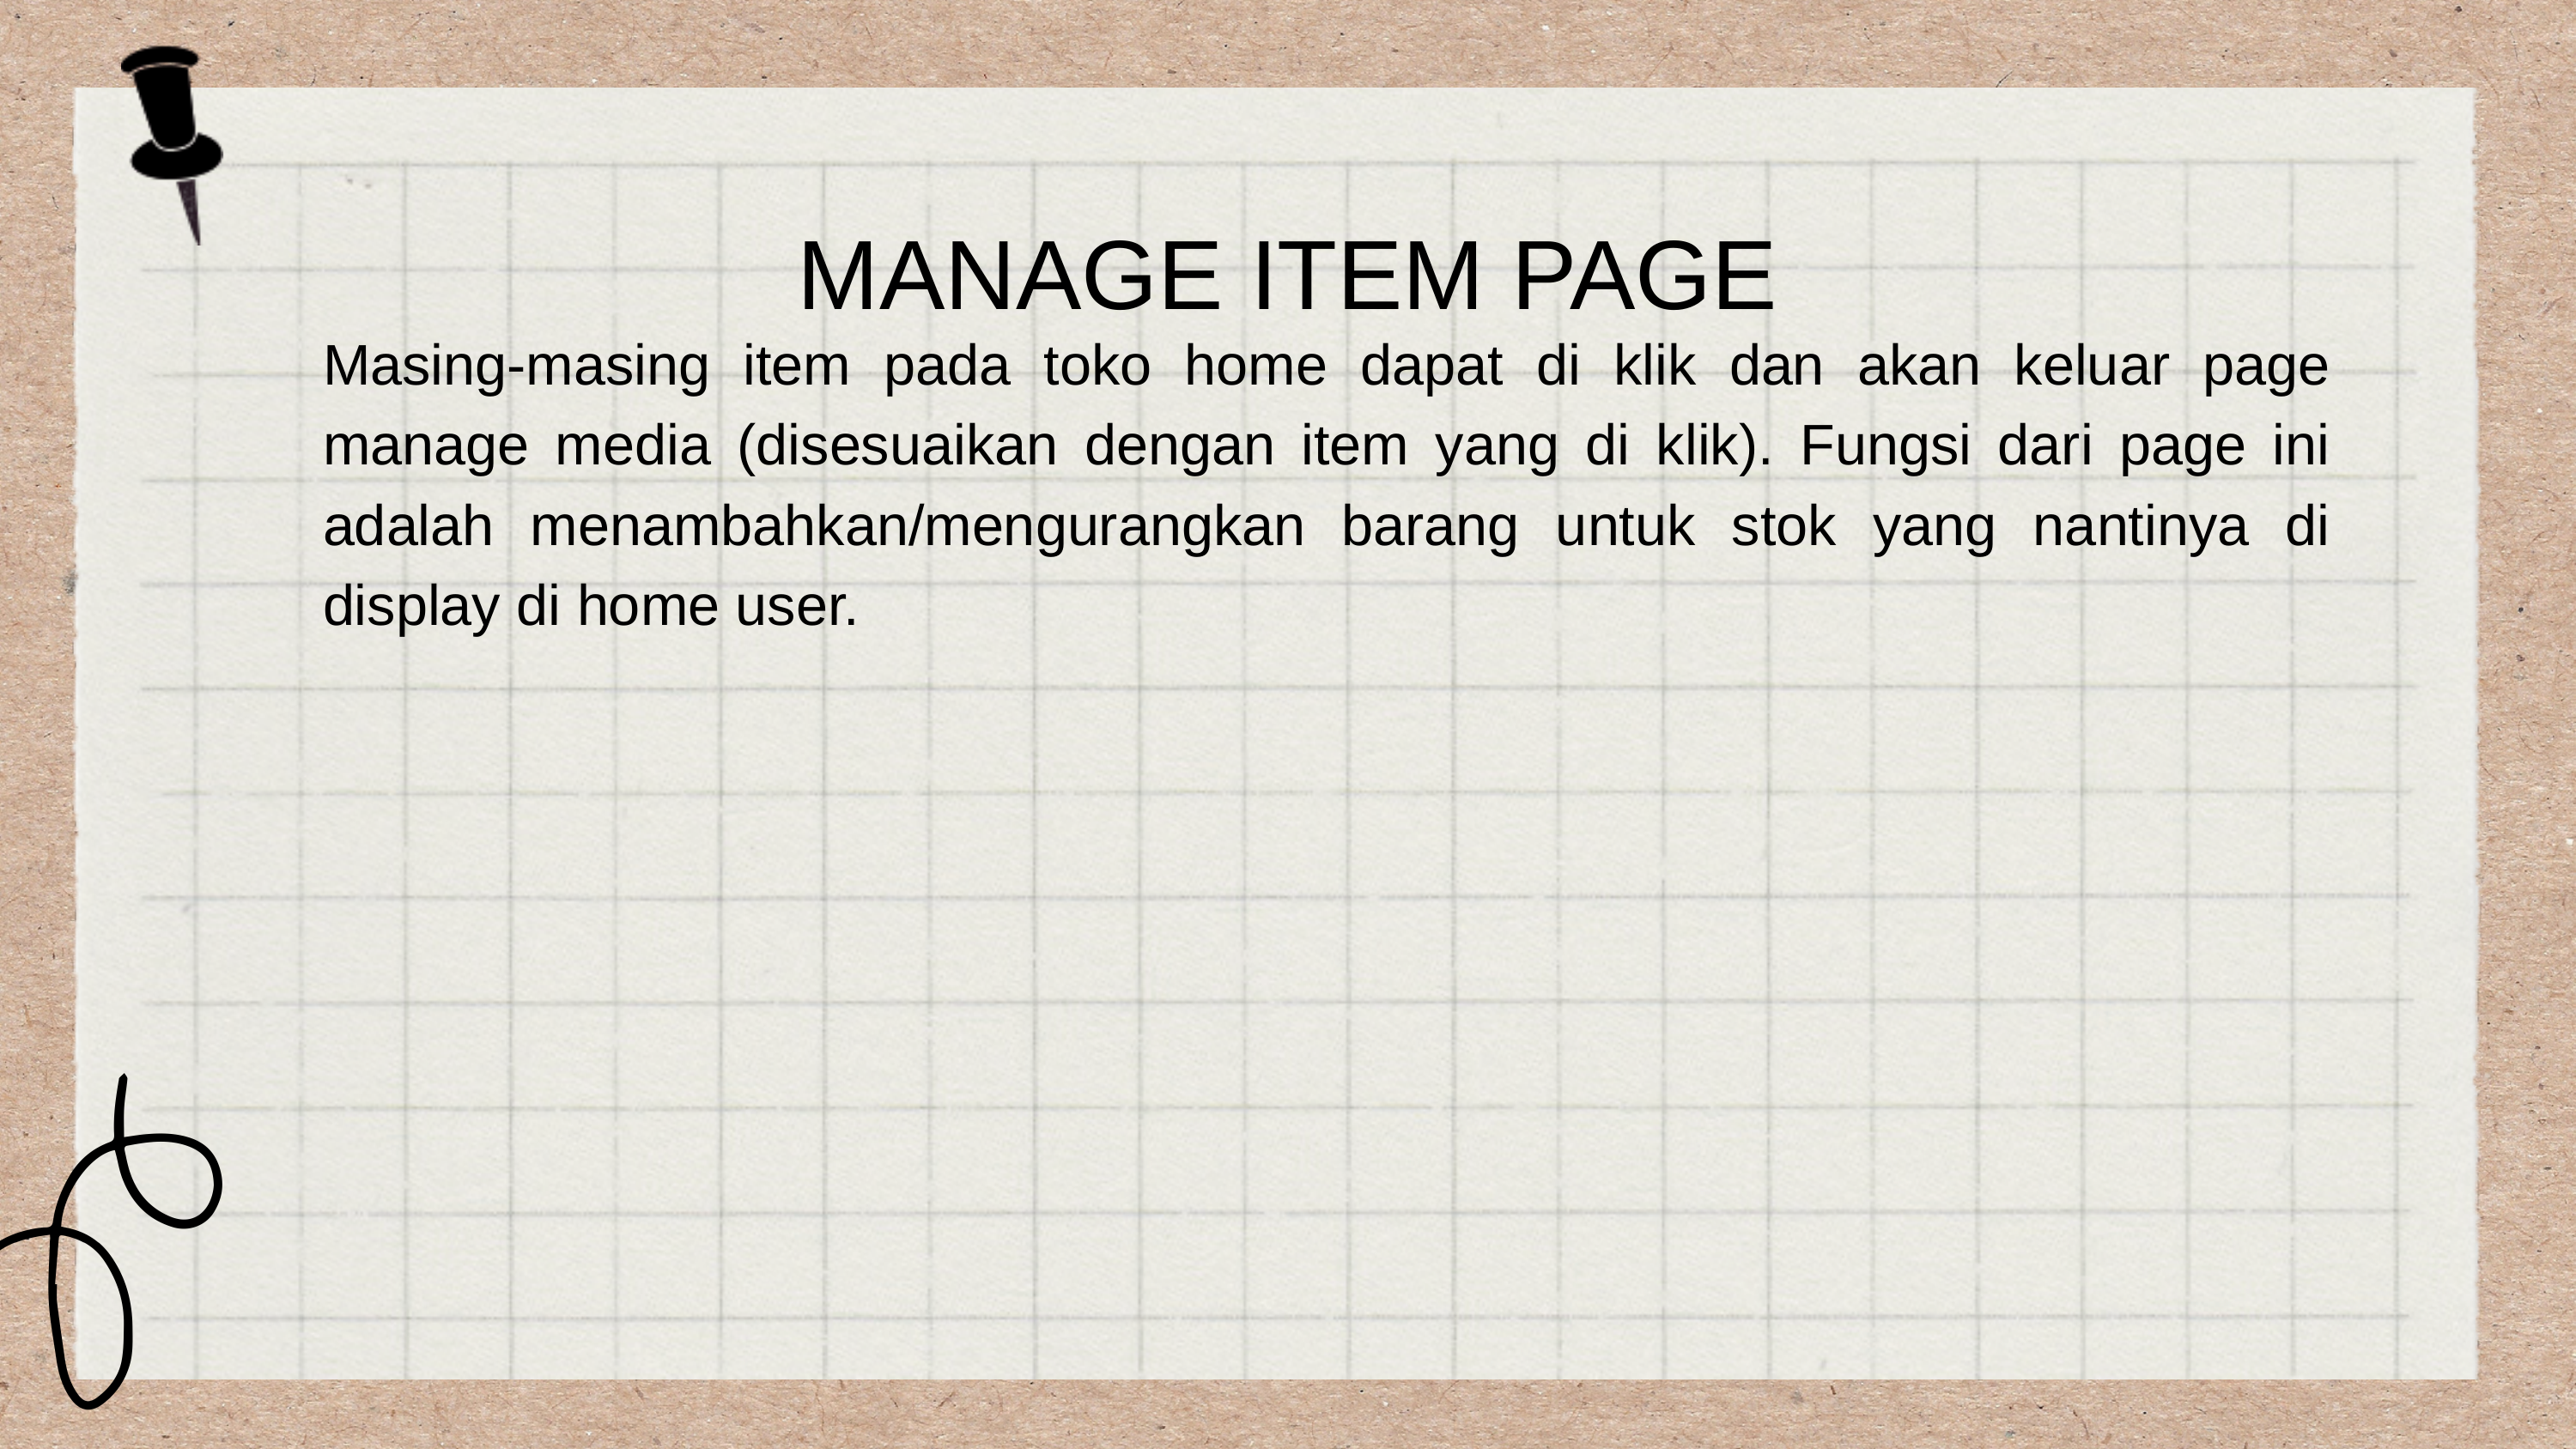

MANAGE ITEM PAGE
Masing-masing item pada toko home dapat di klik dan akan keluar page manage media (disesuaikan dengan item yang di klik). Fungsi dari page ini adalah menambahkan/mengurangkan barang untuk stok yang nantinya di display di home user.